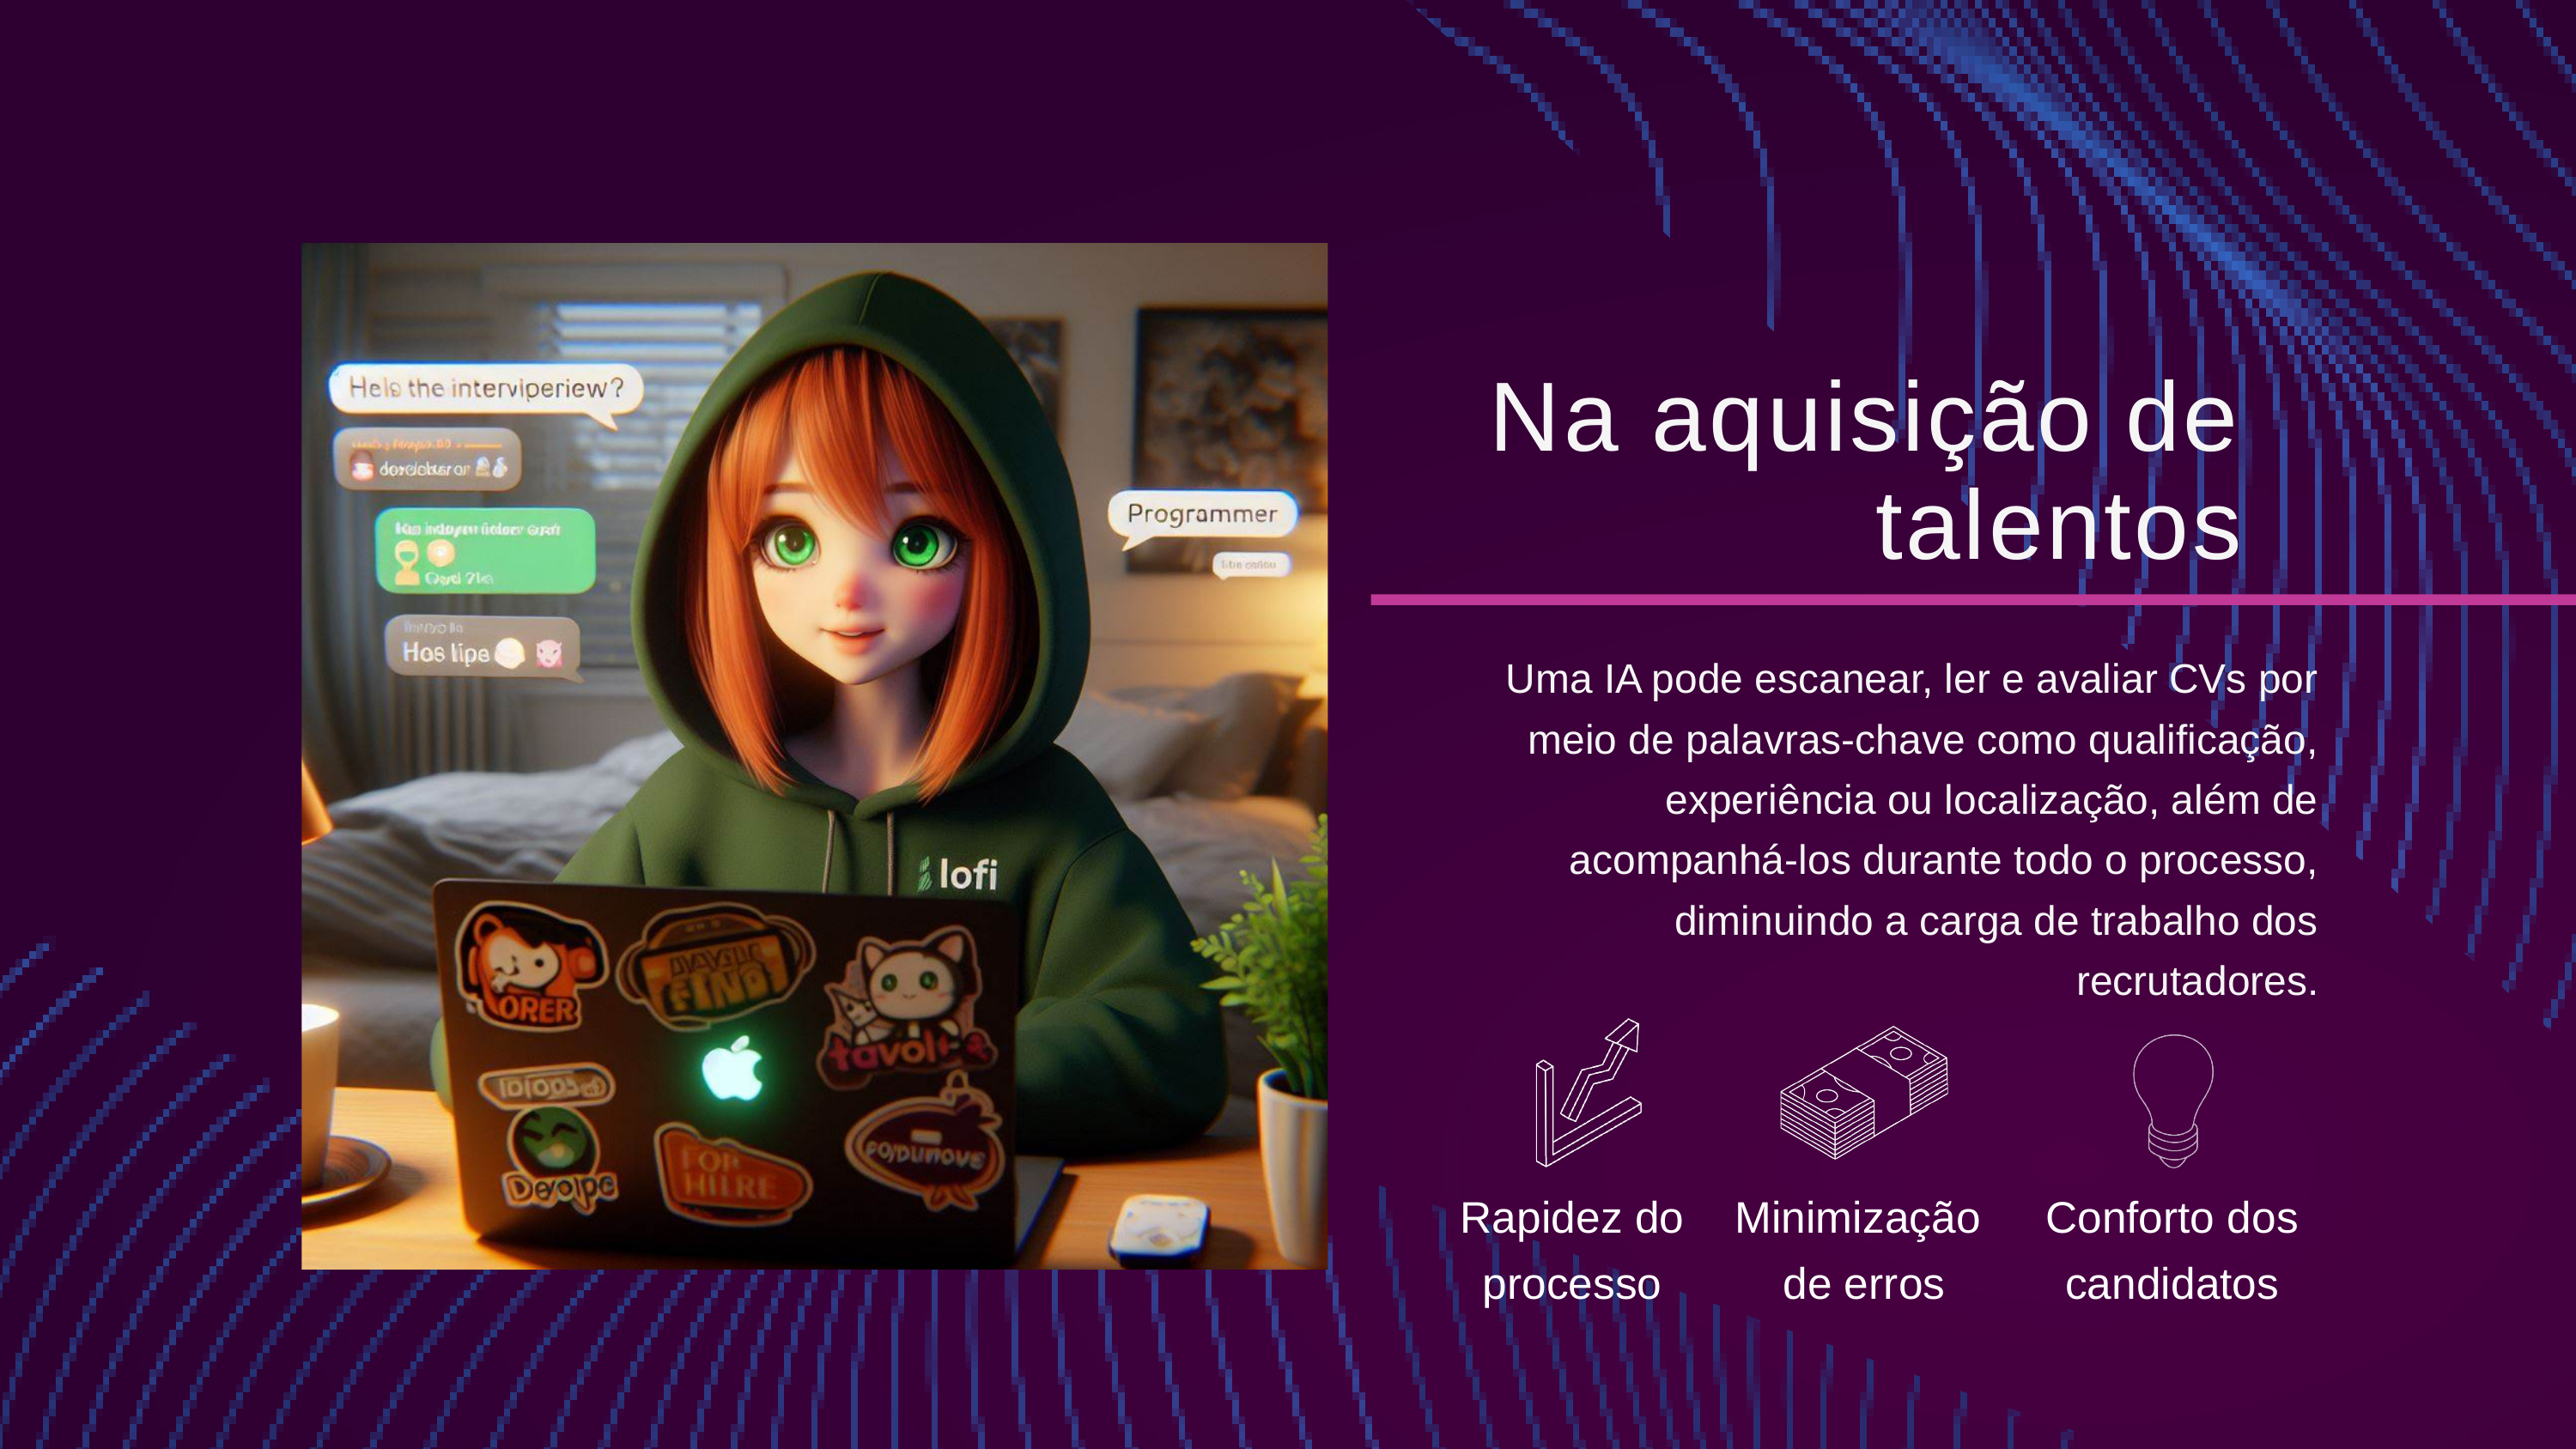

Na aquisição de talentos

Uma IA pode escanear, ler e avaliar CVs por meio de palavras-chave como qualificação, experiência ou localização, além de acompanhá-los durante todo o processo, diminuindo a carga de trabalho dos recrutadores.

Rapidez do processo
Minimização
de erros
Conforto dos candidatos